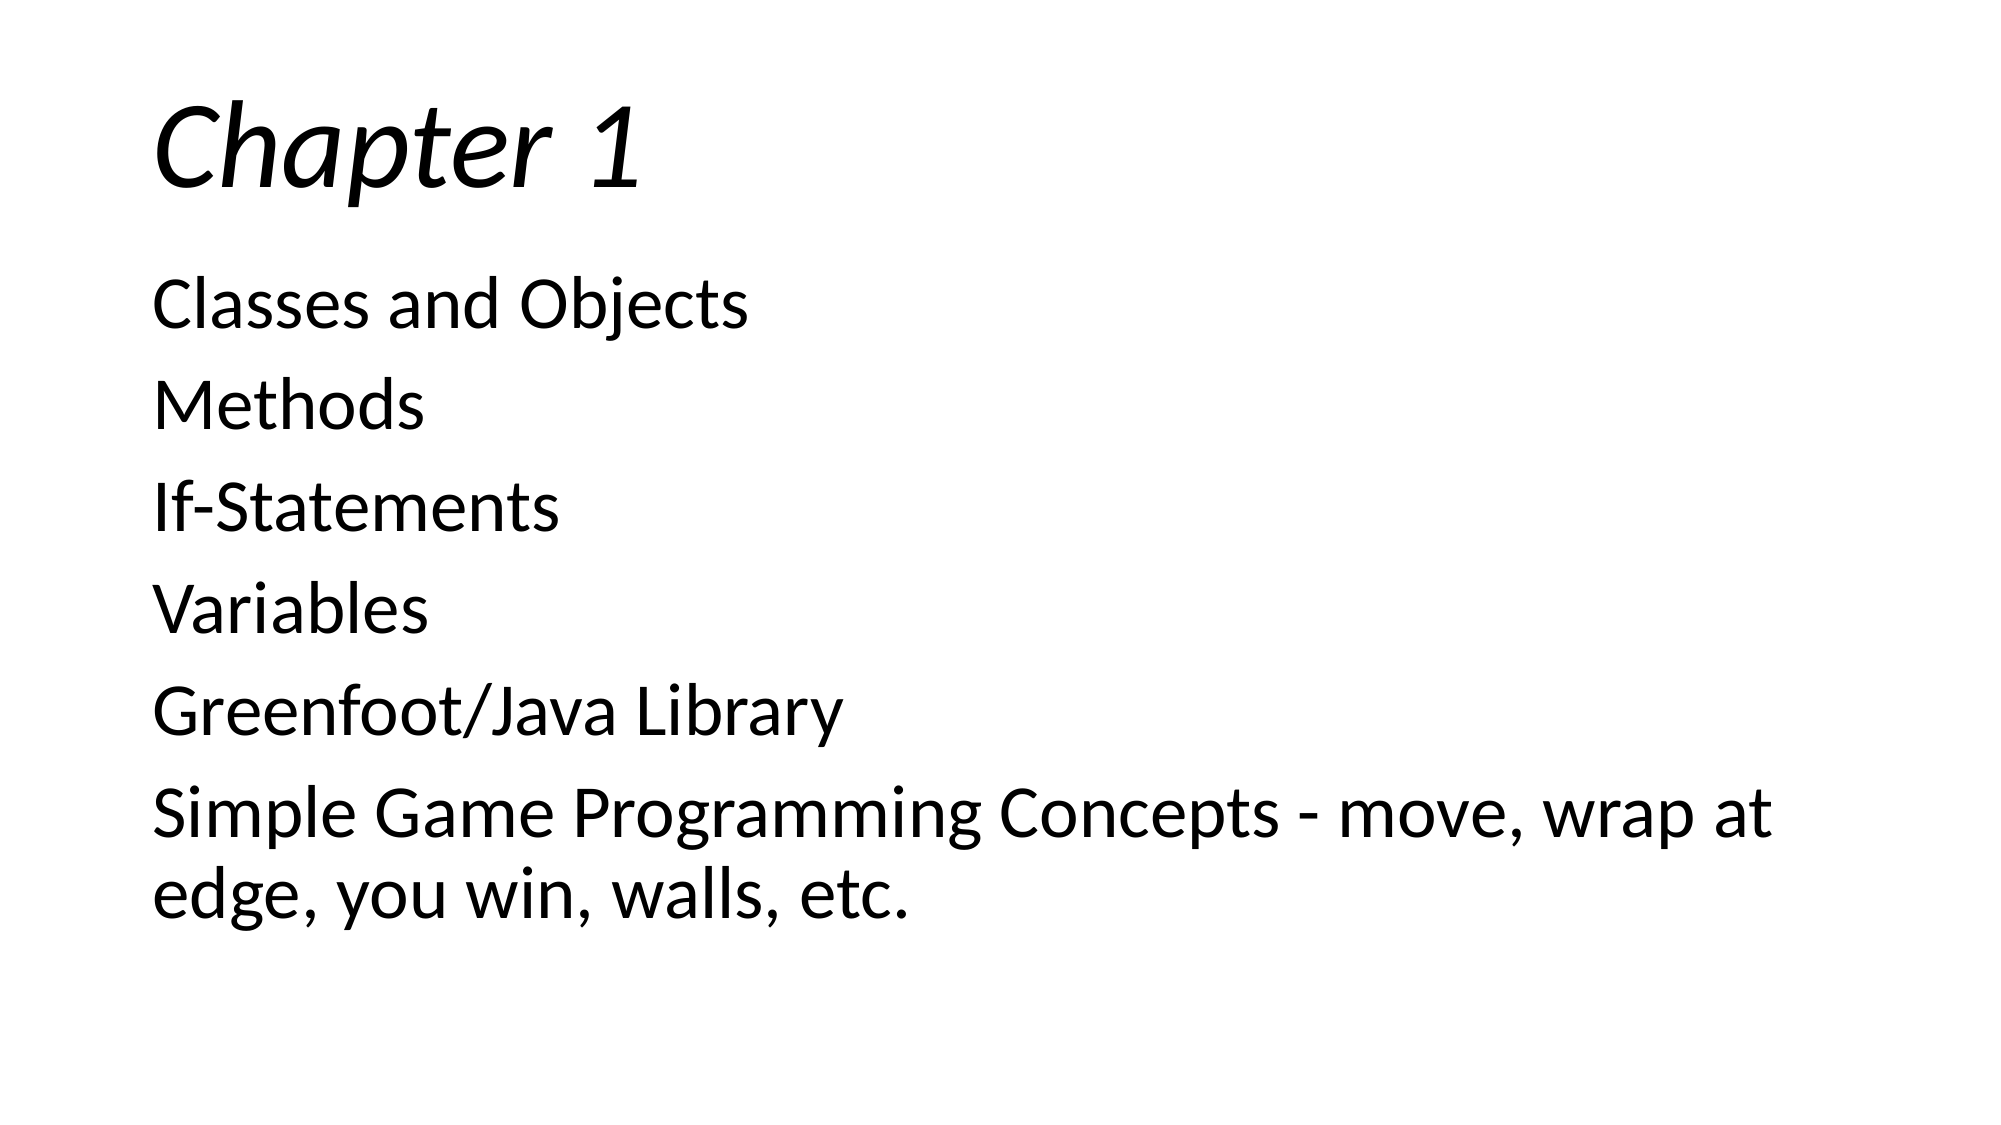

# Chapter 1
Classes and Objects
Methods
If-Statements
Variables
Greenfoot/Java Library
Simple Game Programming Concepts - move, wrap at edge, you win, walls, etc.